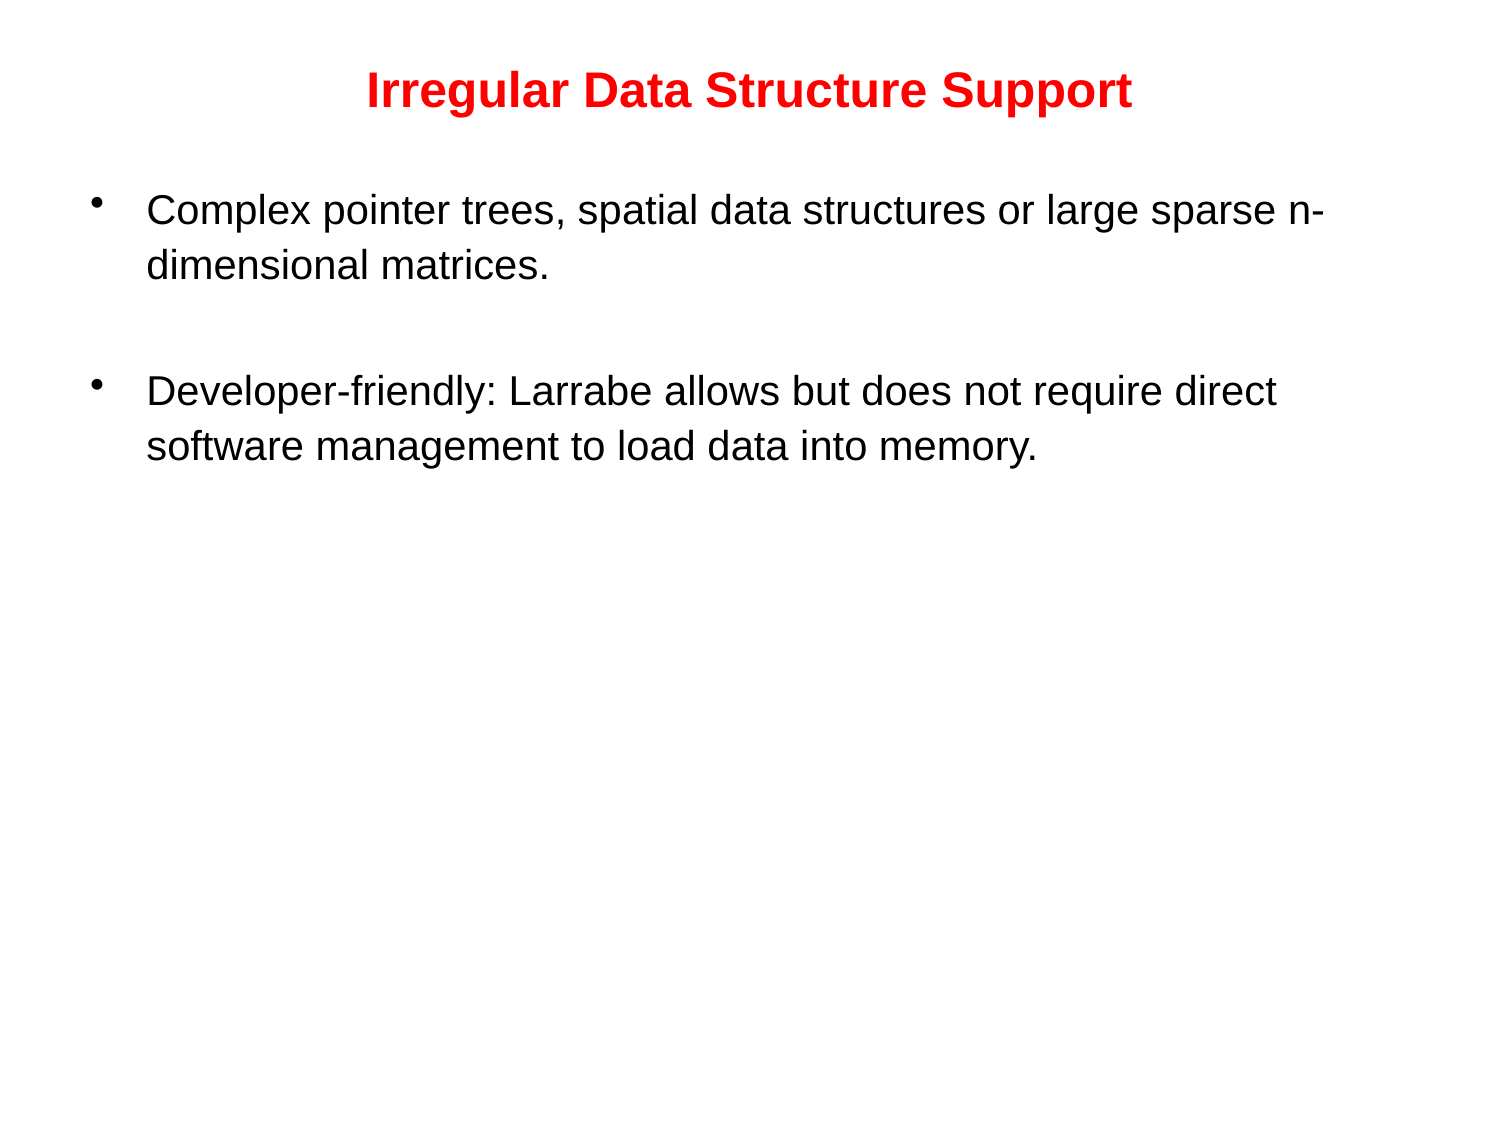

# Irregular Data Structure Support
Complex pointer trees, spatial data structures or large sparse n-dimensional matrices.

Developer-friendly: Larrabe allows but does not require direct software management to load data into memory.